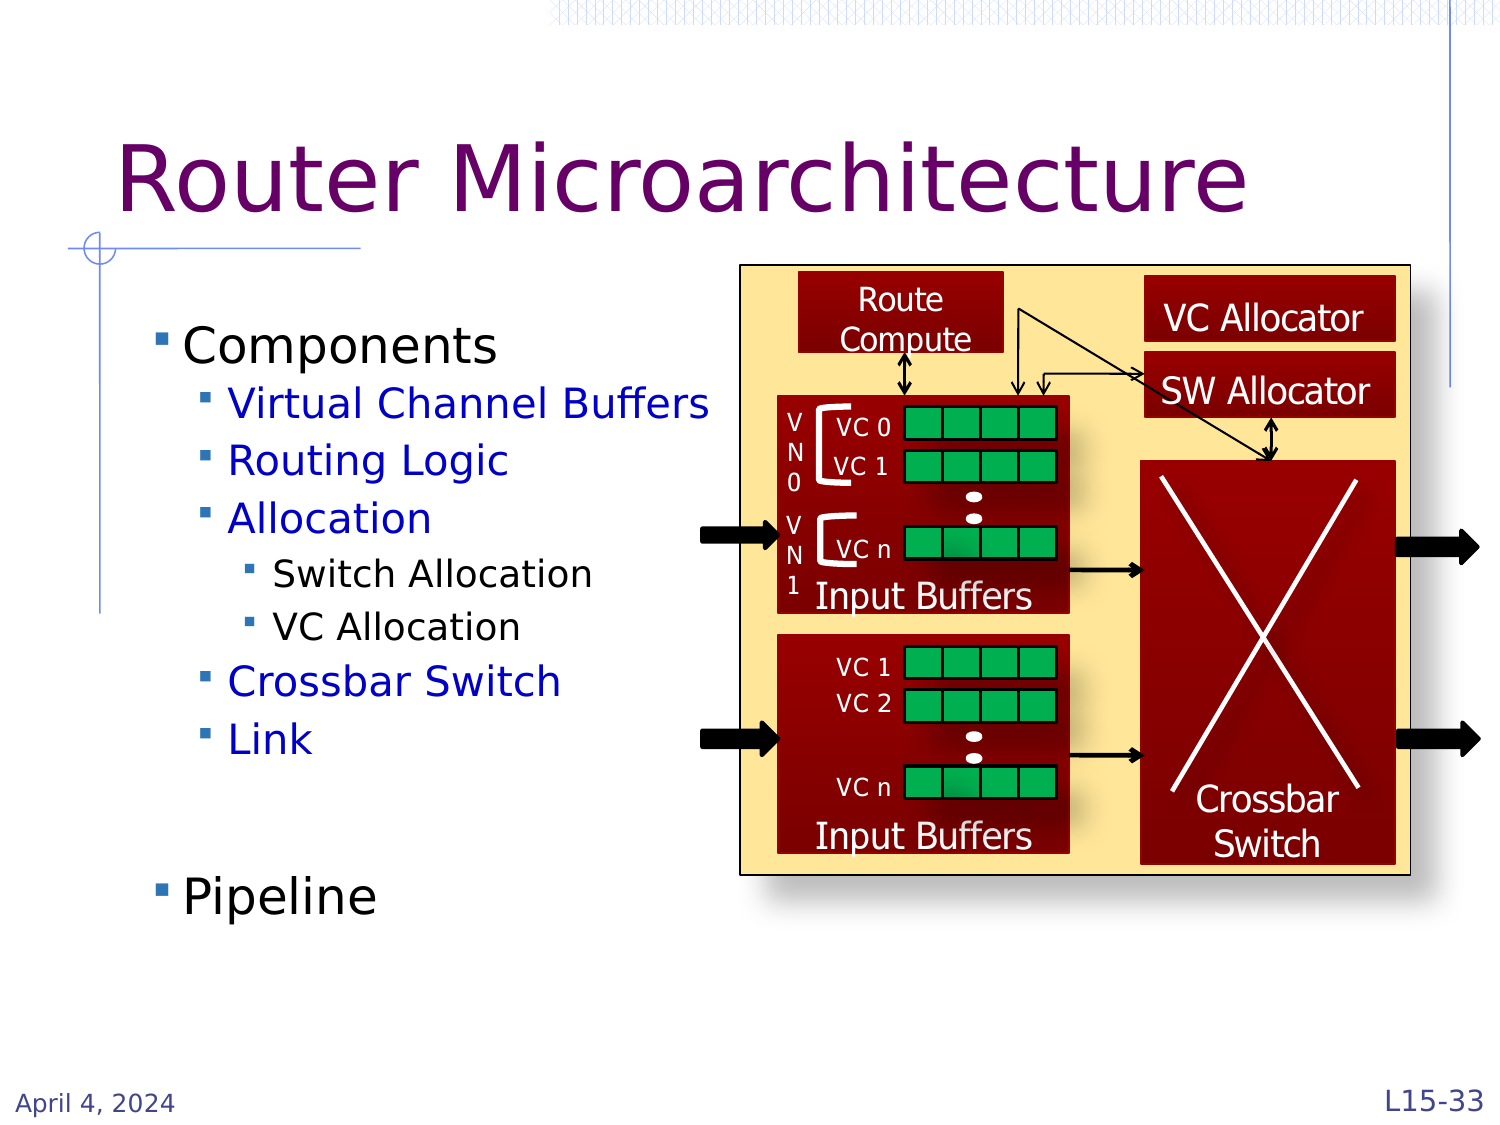

# Router Microarchitecture

Route
Compute

VC Allocator

Input Buffers
VC 0

VC 1

VC n

SW Allocator
VN0

VN
1

Crossbar Switch

Input Buffers
VC 1

VC 2

VC n

Components
Virtual Channel Buffers
Routing Logic
Allocation
Switch Allocation
VC Allocation
Crossbar Switch
Link

Pipeline
April 4, 2024
L15-33